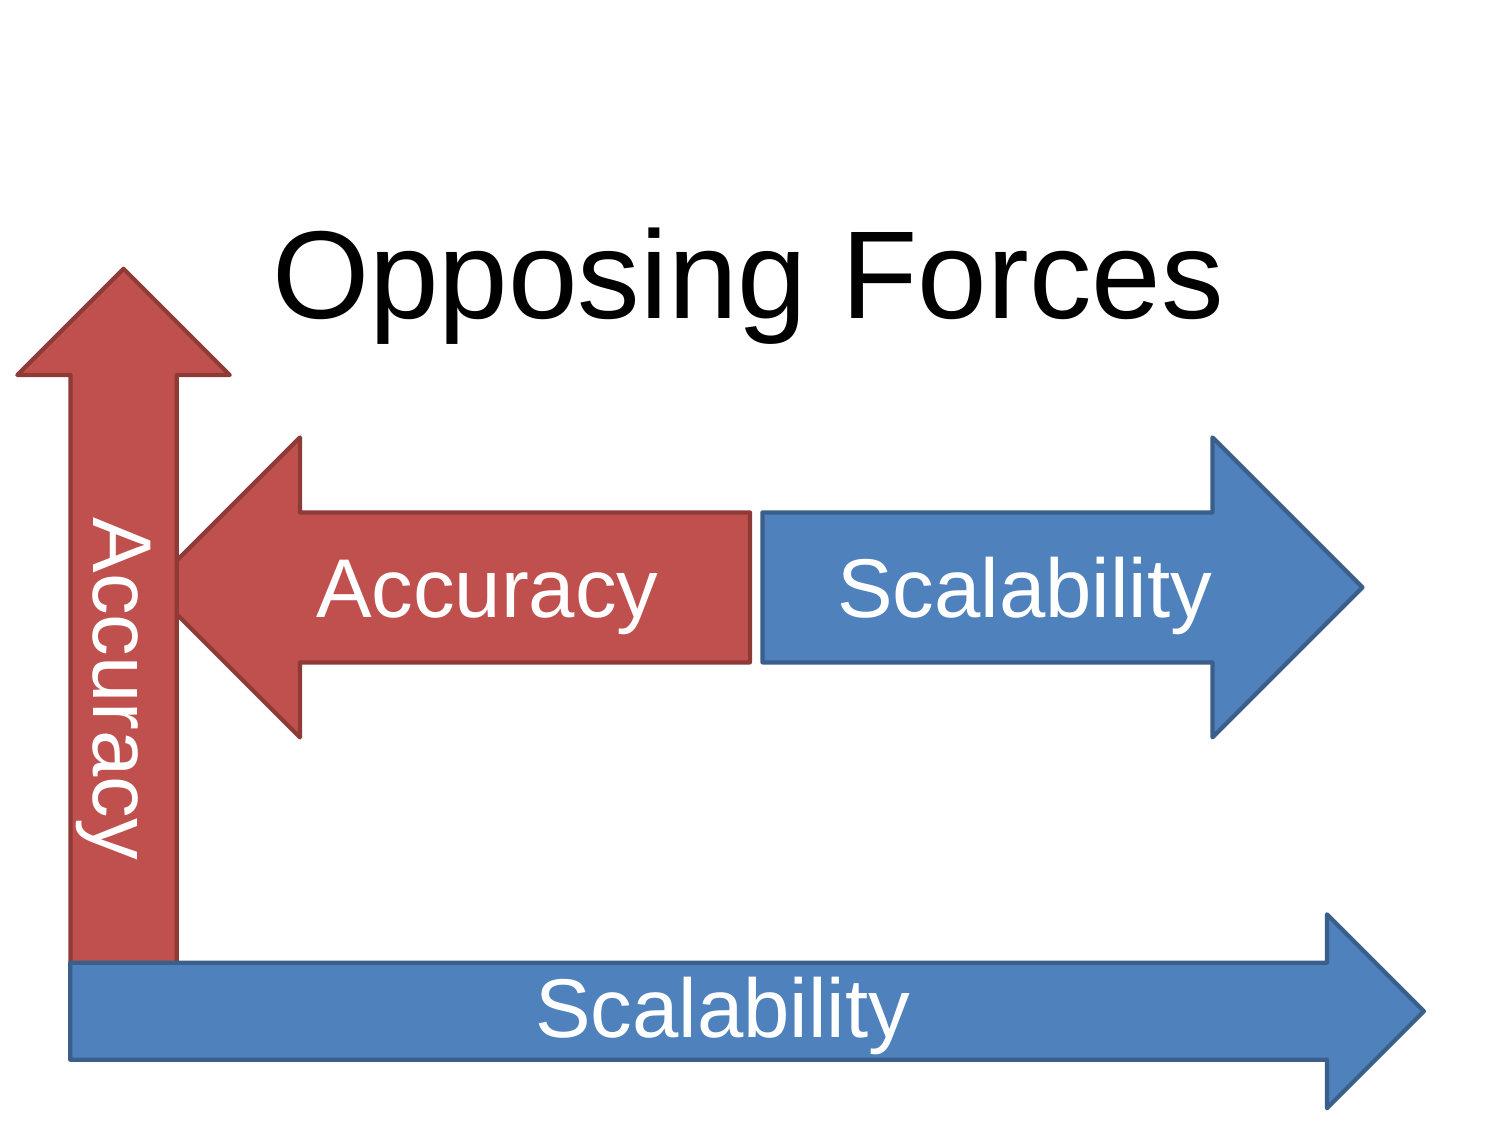

# Opposing Forces
Accuracy
Scalability
Accuracy
Scalability